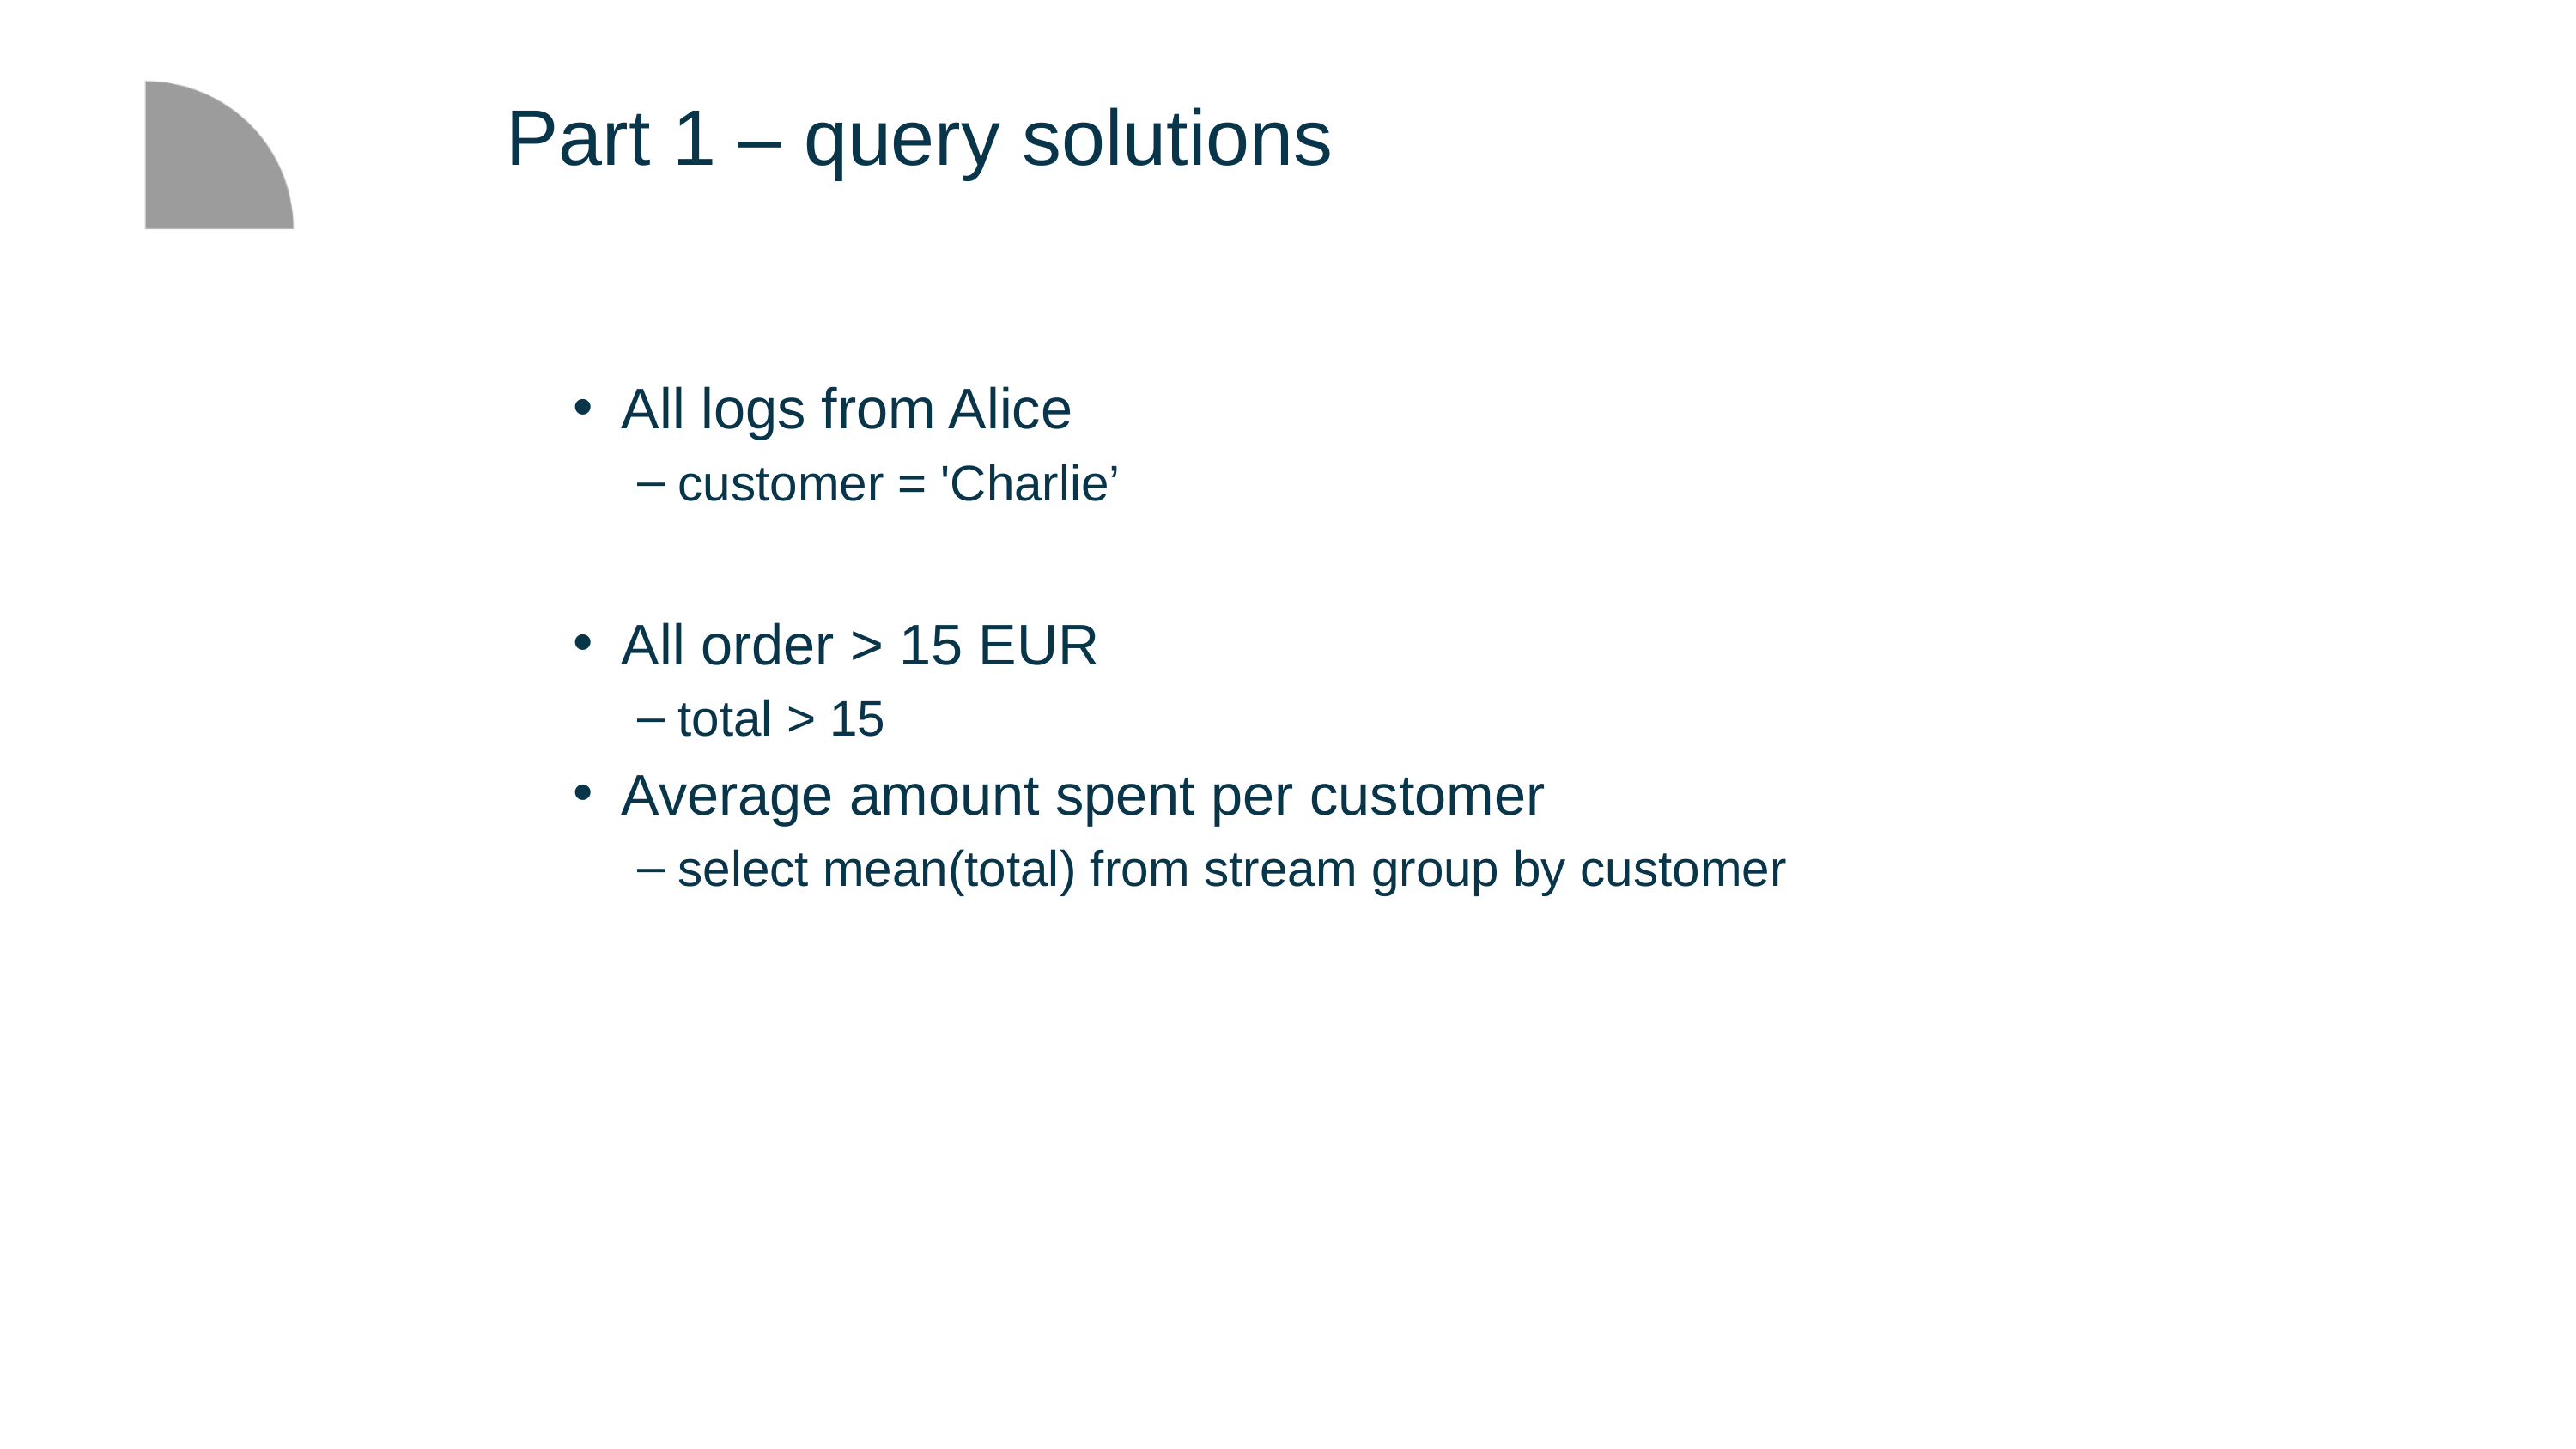

# Part 1 – query solutions
All logs from Alice
customer = 'Charlie’

All order > 15 EUR
total > 15
Average amount spent per customer
select mean(total) from stream group by customer